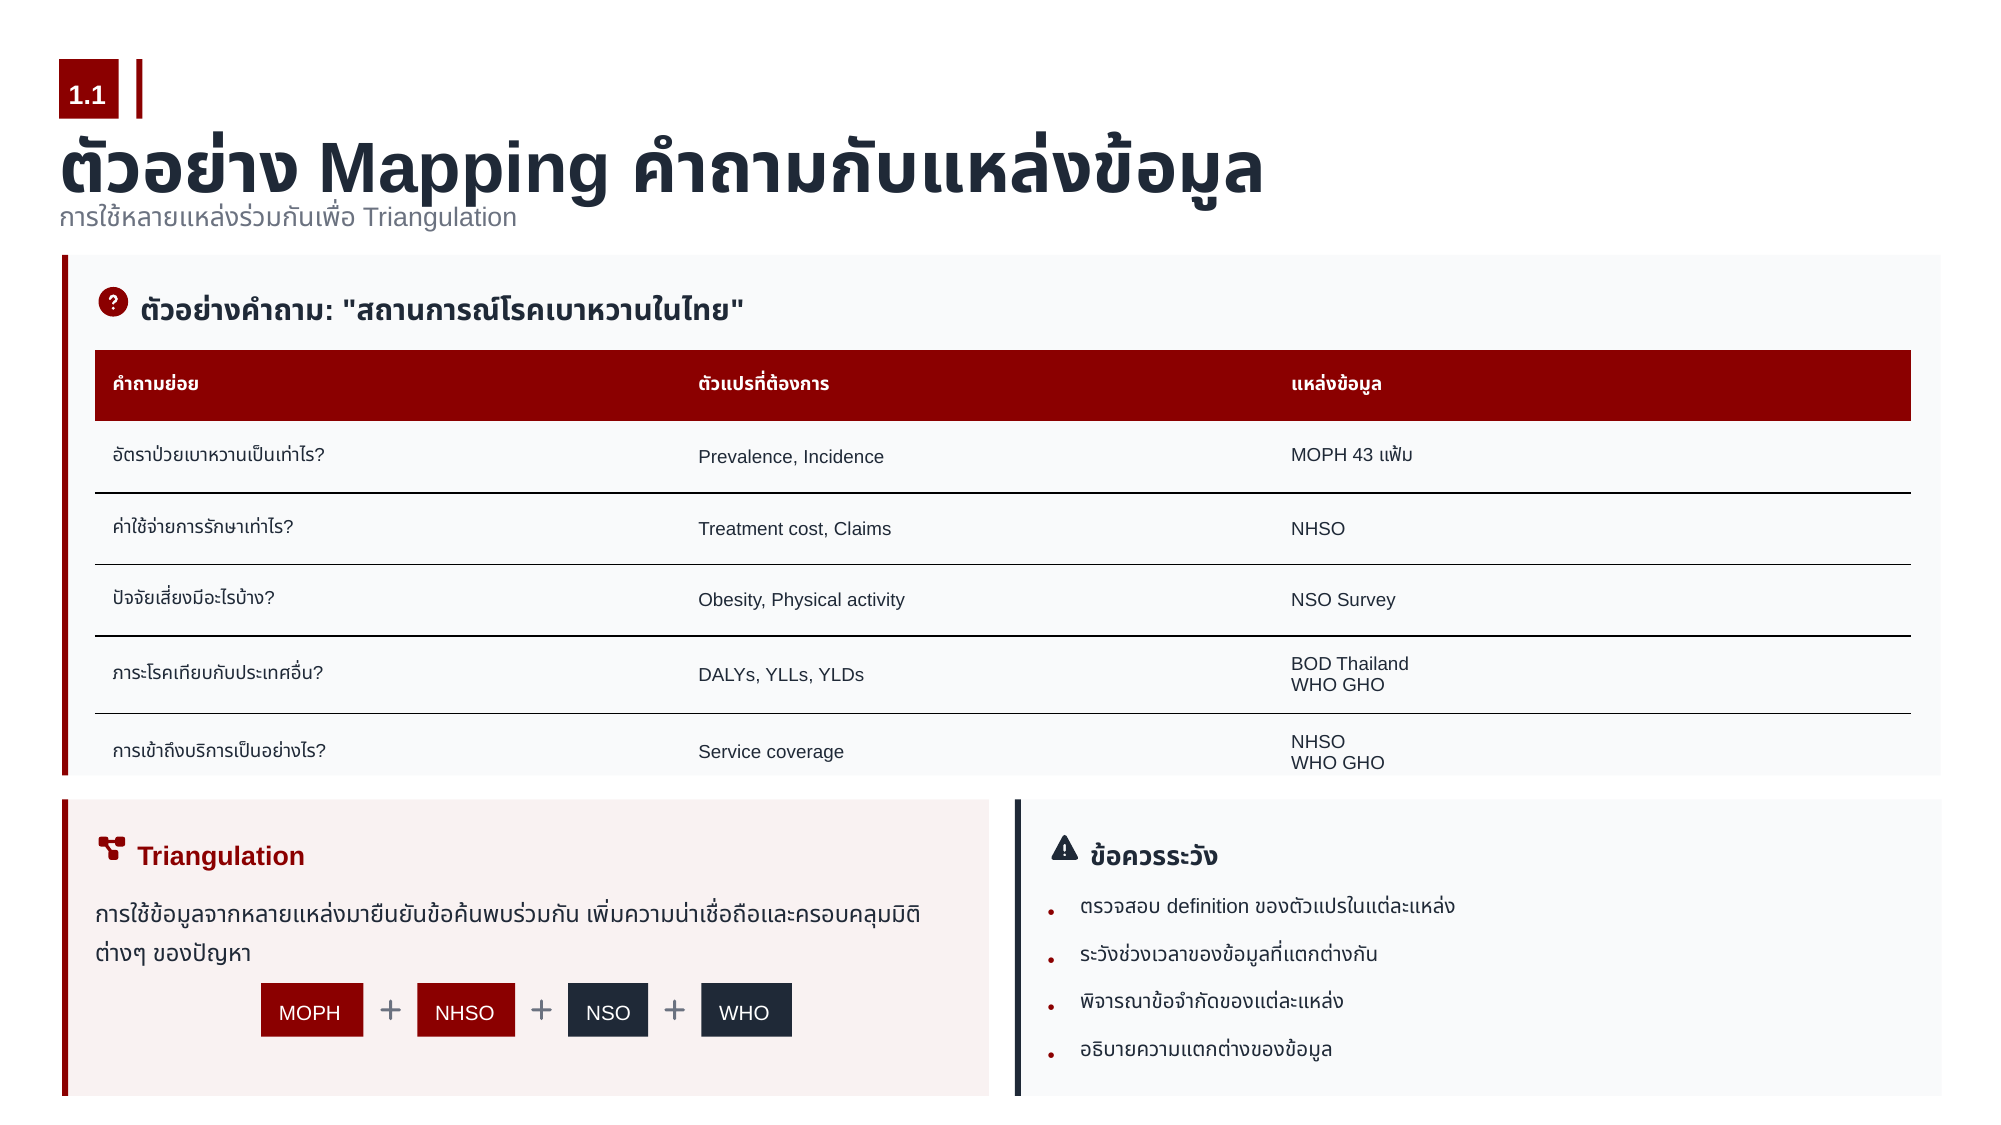

1.1
ตัวอย่าง Mapping คำถามกับแหล่งข้อมูล
การใช้หลายแหล่งร่วมกันเพื่อ Triangulation

ตัวอย่างคำถาม: "สถานการณ์โรคเบาหวานในไทย"

| คำถามย่อย | ตัวแปรที่ต้องการ | แหล่งข้อมูล |
| --- | --- | --- |
| อัตราป่วยเบาหวานเป็นเท่าไร? | Prevalence, Incidence | MOPH 43 แฟ้ม |
| ค่าใช้จ่ายการรักษาเท่าไร? | Treatment cost, Claims | NHSO |
| ปัจจัยเสี่ยงมีอะไรบ้าง? | Obesity, Physical activity | NSO Survey |
| ภาระโรคเทียบกับประเทศอื่น? | DALYs, YLLs, YLDs | BOD Thailand WHO GHO |
| การเข้าถึงบริการเป็นอย่างไร? | Service coverage | NHSO WHO GHO |

Triangulation
ข้อควรระวัง

การใช้ข้อมูลจากหลายแหล่งมายืนยันข้อค้นพบร่วมกัน เพิ่มความน่าเชื่อถือและครอบคลุมมิติต่างๆ ของปัญหา
ตรวจสอบ definition ของตัวแปรในแต่ละแหล่ง
•
ระวังช่วงเวลาของข้อมูลที่แตกต่างกัน
•

MOPH

NHSO

NSO

WHO
พิจารณาข้อจำกัดของแต่ละแหล่ง
•

อธิบายความแตกต่างของข้อมูล
•